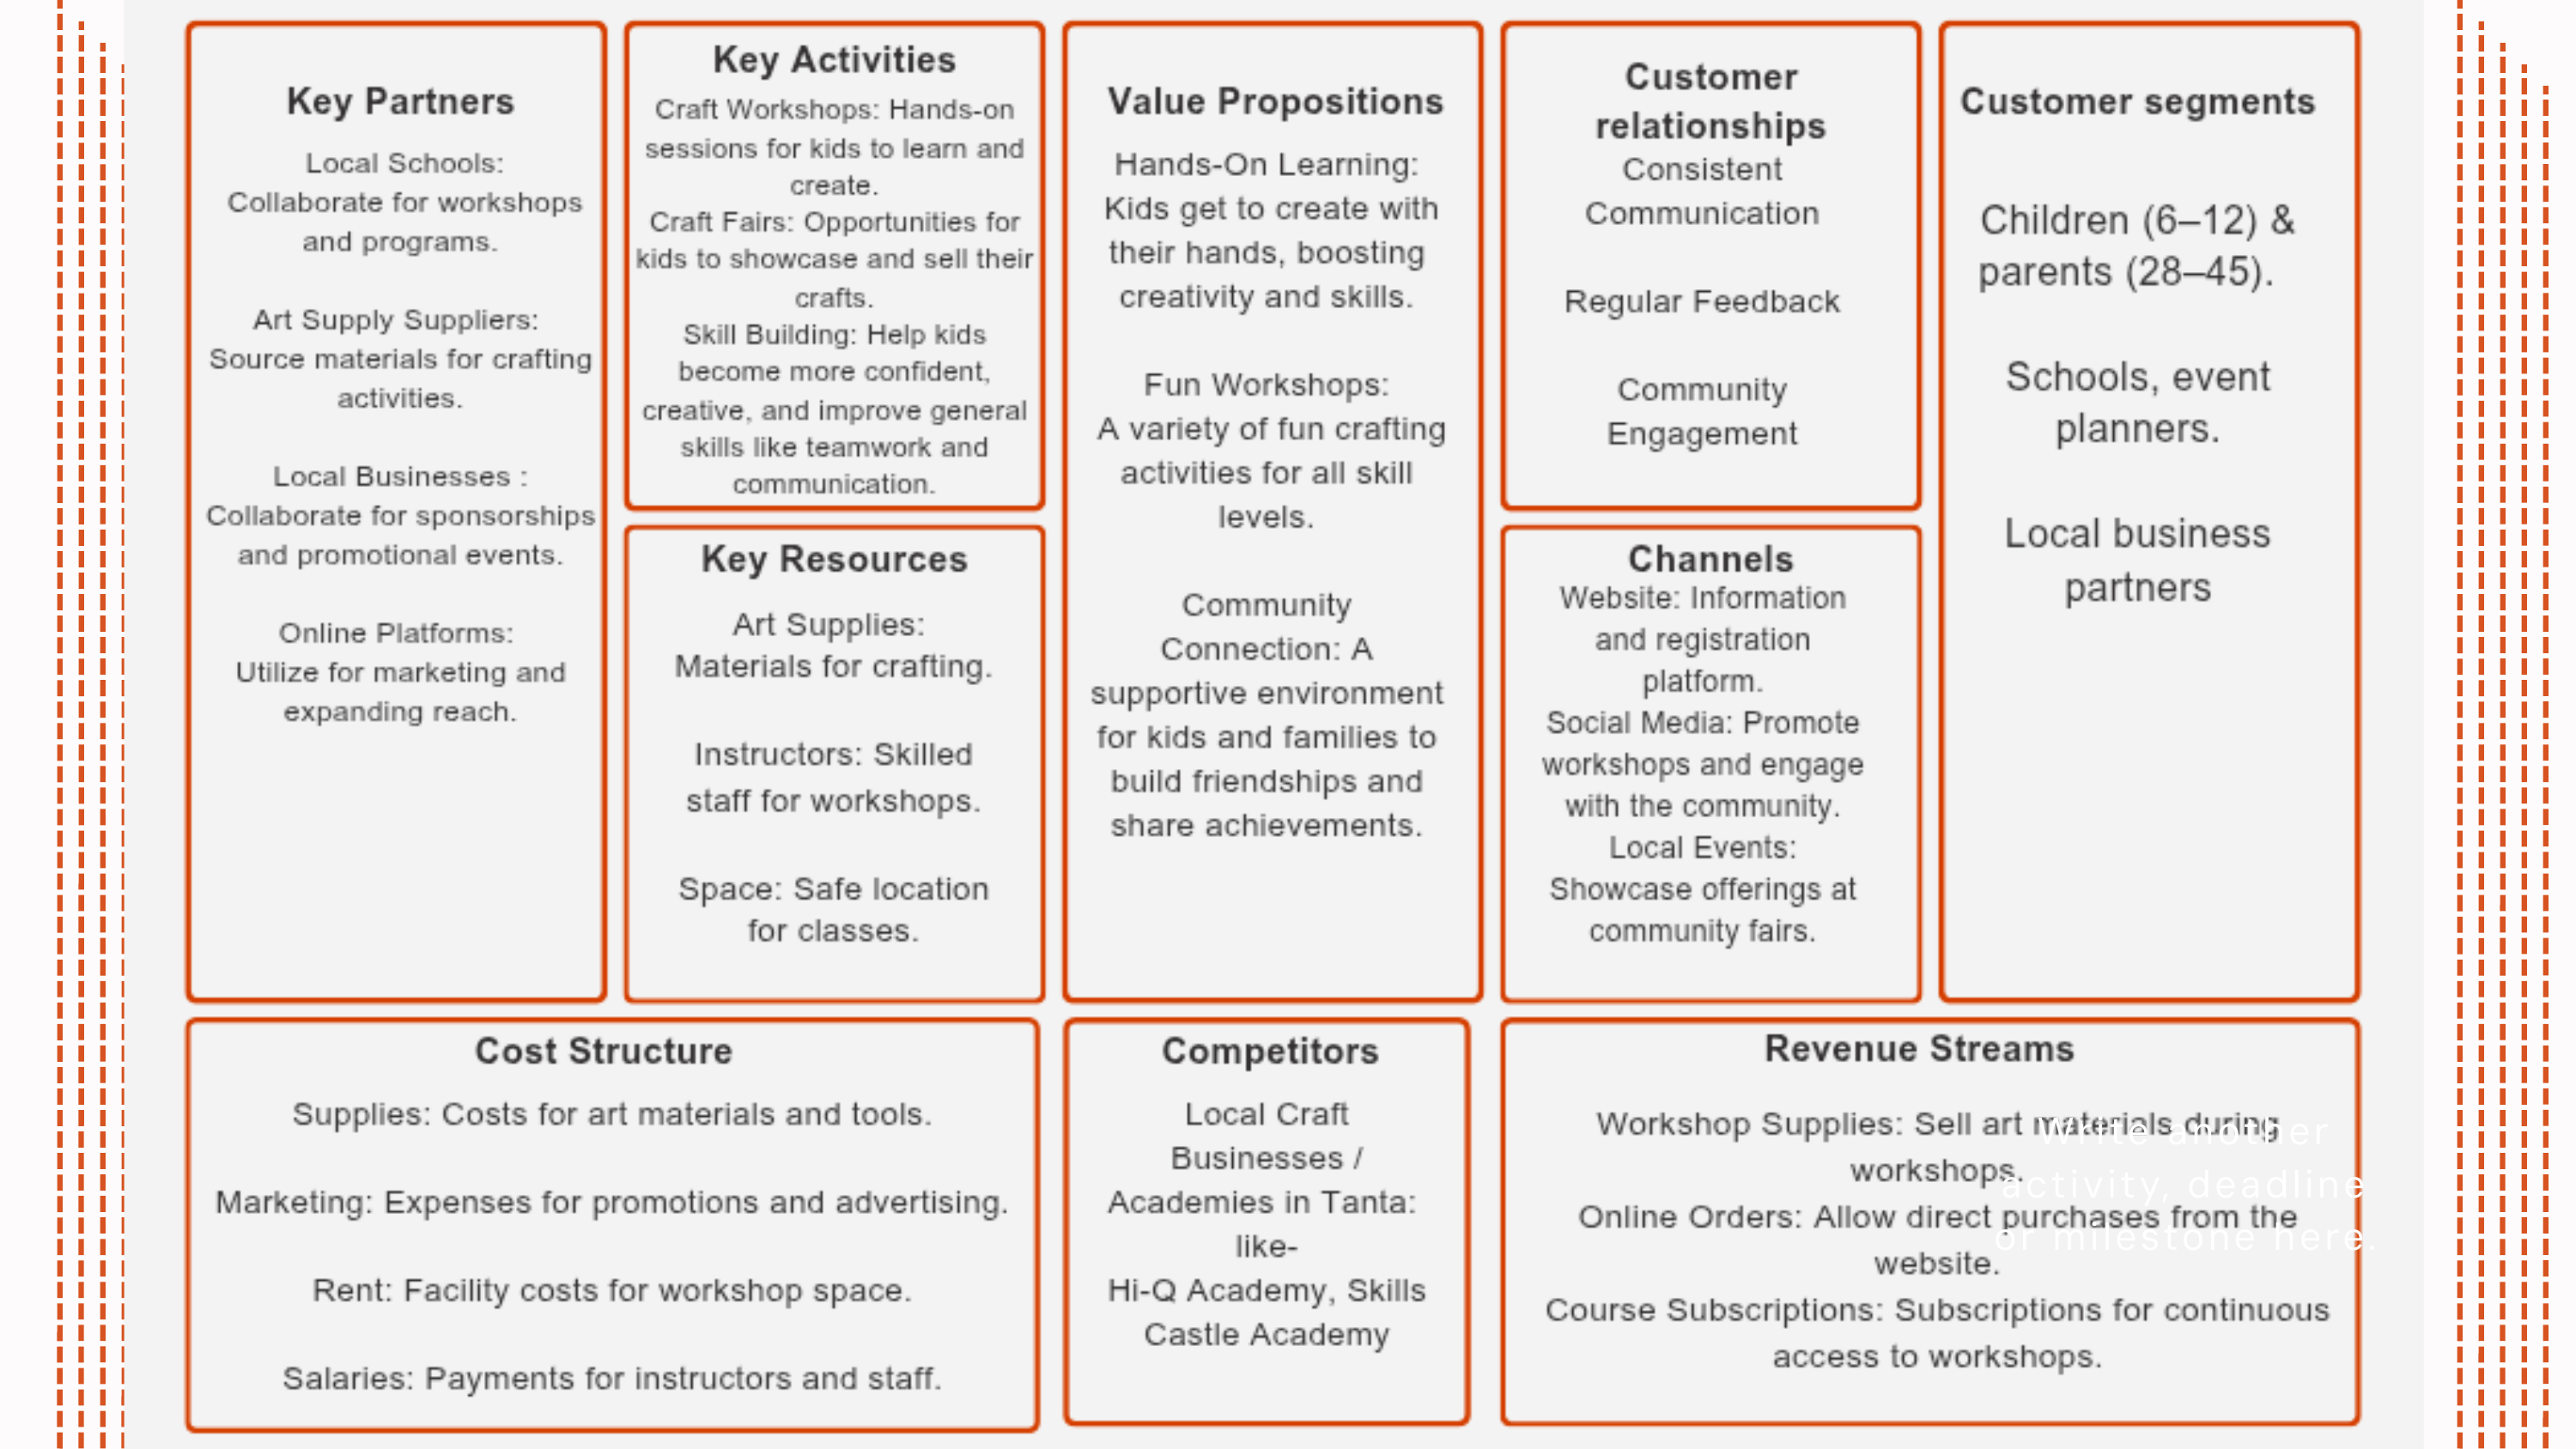

Write another activity, deadline or milestone here.